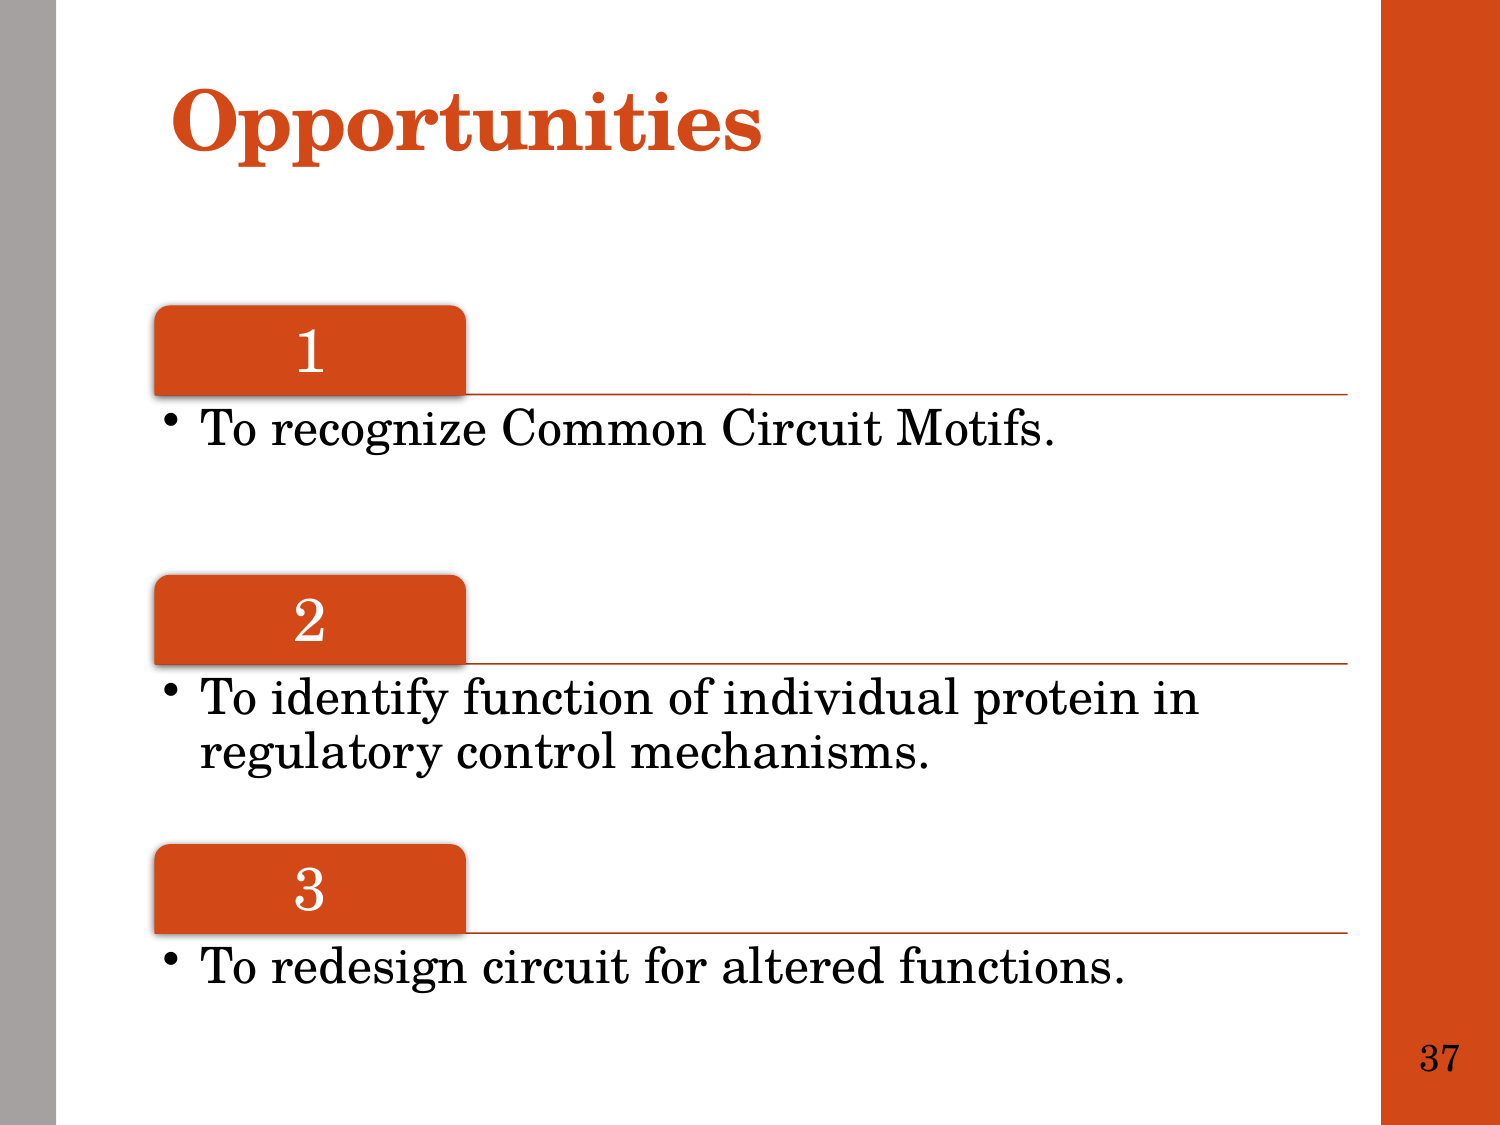

# Opportunities

1
To recognize Common Circuit Motifs.

2
To identify function of individual protein in regulatory control mechanisms.

3
To redesign circuit for altered functions.
37